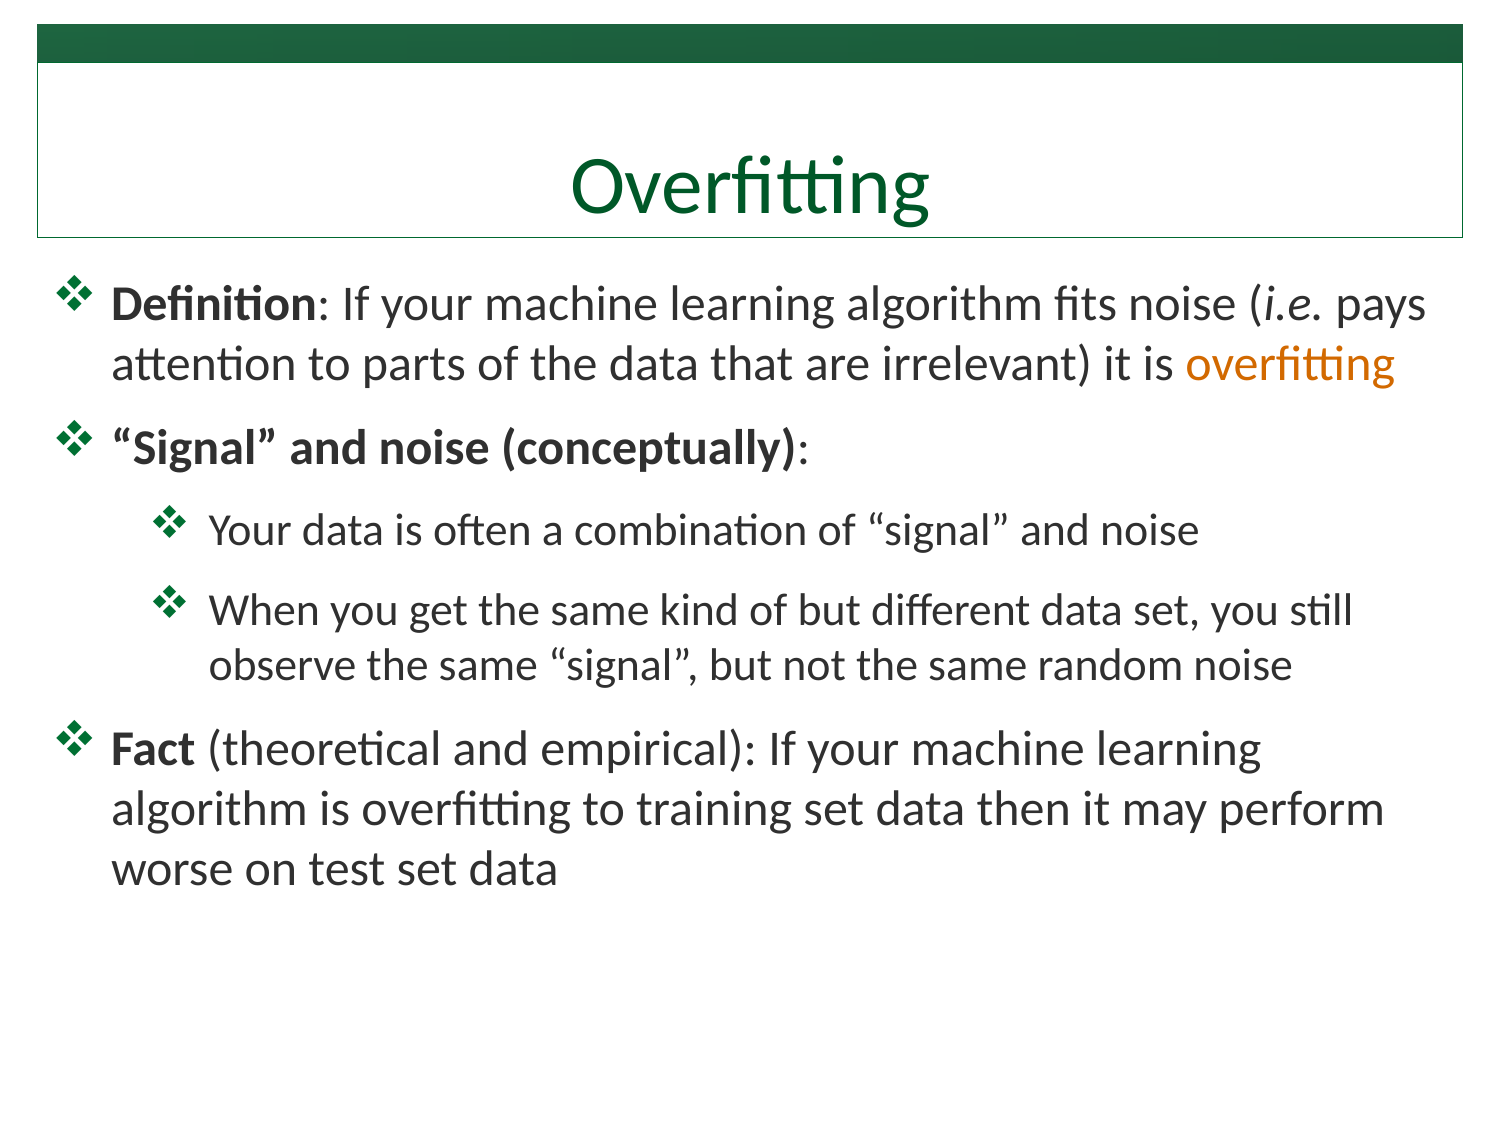

# Overfitting
Definition: If your machine learning algorithm fits noise (i.e. pays attention to parts of the data that are irrelevant) it is overfitting
“Signal” and noise (conceptually):
Your data is often a combination of “signal” and noise
When you get the same kind of but different data set, you still observe the same “signal”, but not the same random noise
Fact (theoretical and empirical): If your machine learning algorithm is overfitting to training set data then it may perform worse on test set data